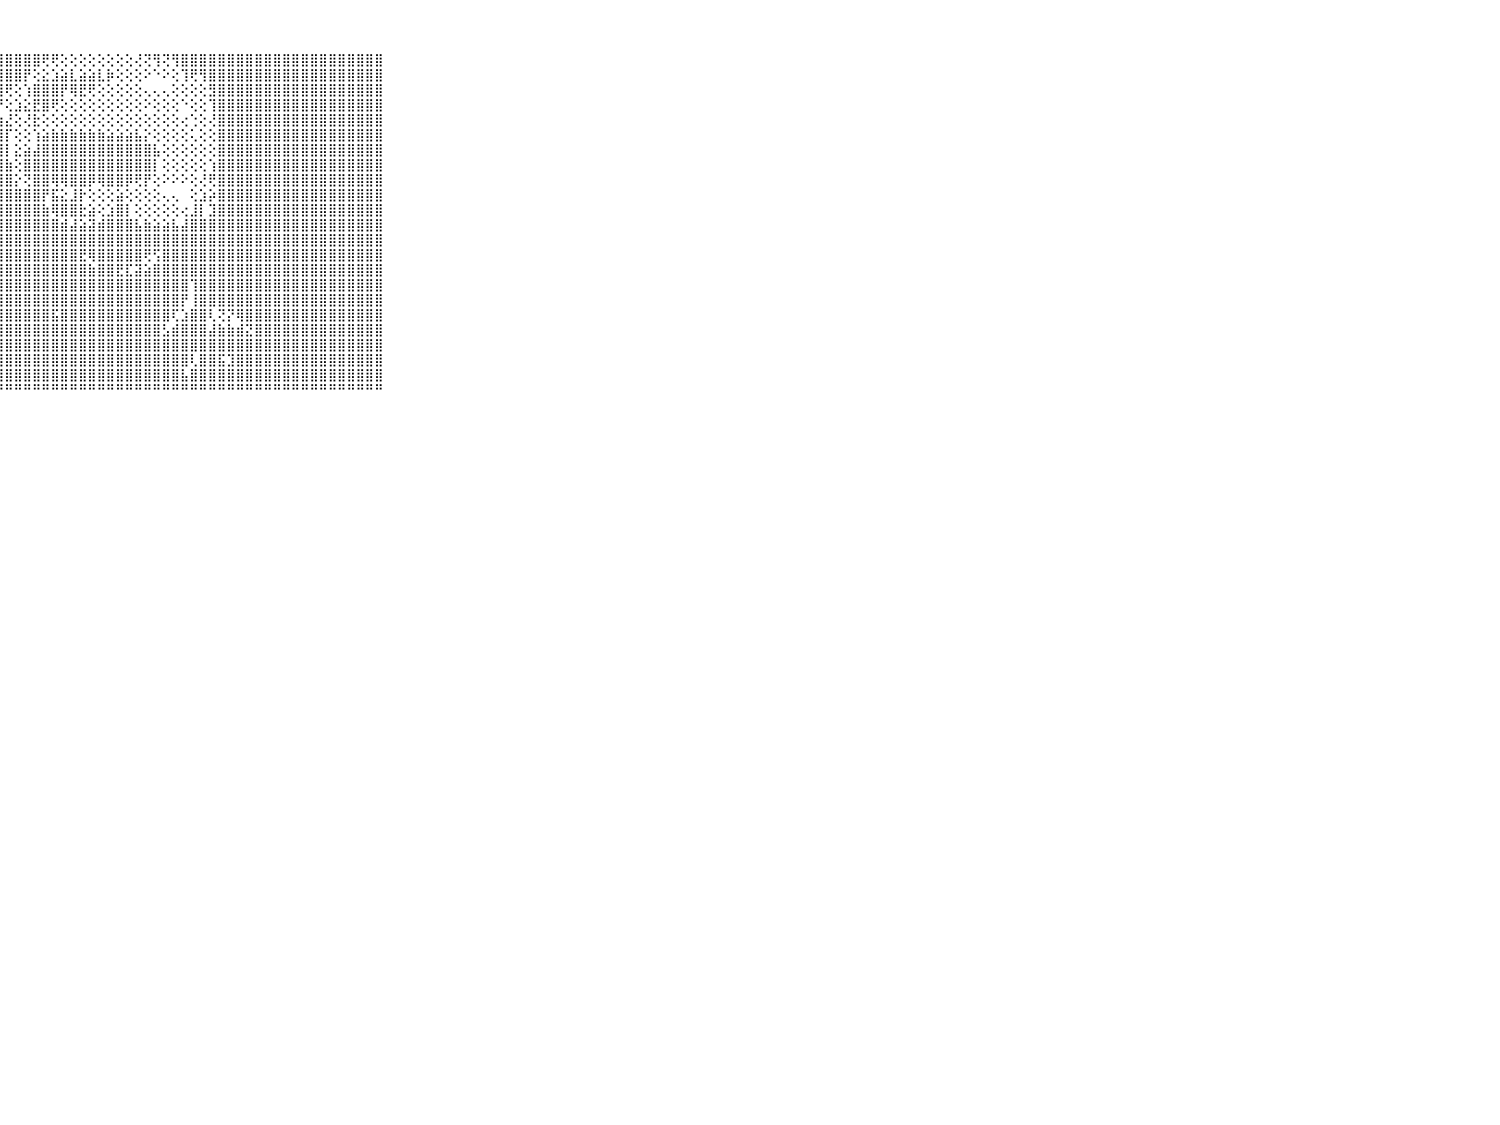

⠀⠀⠀⠀⠀⠀⠀⠀⠀⠀⠀⣿⣿⣿⣿⣿⣿⣿⣿⣿⣿⣿⣿⣿⣿⣿⣿⣿⣿⣿⣿⣿⢟⢟⢕⢕⢕⢕⢕⢕⢕⢕⢜⢝⢻⢝⢻⣿⣿⣿⣿⣿⣿⣿⣿⣿⣿⣿⣿⣿⣿⣿⣿⣿⣿⣿⣿⣿⣿⠀⠀⠀⠀⠀⠀⠀⠀⠀⠀⠀⠀
⠀⠀⠀⠀⠀⠀⠀⠀⠀⠀⠀⣿⣿⣿⣿⣿⣿⣿⣿⣿⣿⣿⣿⣿⣿⣿⣿⣿⣿⣿⡟⢕⣕⣱⣵⣇⣵⣵⣇⡷⢕⢕⢕⠕⠑⠕⢕⢹⢟⢻⣿⣿⣿⣿⣿⣿⣿⣿⣿⣿⣿⣿⣿⣿⣿⣿⣿⣿⣿⠀⠀⠀⠀⠀⠀⠀⠀⠀⠀⠀⠀
⠀⠀⠀⠀⠀⠀⠀⠀⠀⠀⠀⣿⣿⣿⣿⣿⣿⣿⣿⣿⣿⣿⣿⣿⣿⣿⣿⣿⢟⢕⢱⣿⣿⣿⡟⢿⣟⢟⢕⢕⢕⢕⢕⢄⢄⢄⢕⢕⢕⢕⣻⣿⣿⣿⣿⣿⣿⣿⣿⣿⣿⣿⣿⣿⣿⣿⣿⣿⣿⠀⠀⠀⠀⠀⠀⠀⠀⠀⠀⠀⠀
⠀⠀⠀⠀⠀⠀⠀⠀⠀⠀⠀⣿⣿⣿⣿⣿⣿⣿⣿⣿⣿⣿⣿⣿⣿⣿⣿⡟⢕⣱⣕⣟⣿⢟⢕⢕⢕⢕⢕⢕⢕⢕⢕⠕⢕⢕⢕⠑⢕⢕⢹⣿⣿⣿⣿⣿⣿⣿⣿⣿⣿⣿⣿⣿⣿⣿⣿⣿⣿⠀⠀⠀⠀⠀⠀⠀⠀⠀⠀⠀⠀
⠀⠀⠀⠀⠀⠀⠀⠀⠀⠀⠀⣿⣿⣿⣿⣿⣿⣿⣿⣿⣿⣿⣿⣿⣿⣿⣿⣷⣜⢕⢜⣗⢕⢕⢕⢕⢕⢕⢕⢕⢕⢕⢕⢕⢕⢕⢕⢔⢑⢕⢜⣿⣿⣿⣿⣿⣿⣿⣿⣿⣿⣿⣿⣿⣿⣿⣿⣿⣿⠀⠀⠀⠀⠀⠀⠀⠀⠀⠀⠀⠀
⠀⠀⠀⠀⠀⠀⠀⠀⠀⠀⠀⣿⣿⣿⣿⣿⣿⣿⣿⣿⣿⣿⣿⣿⣿⣿⣿⣿⡏⢕⢕⢱⣵⣷⣷⣷⣷⣷⣷⣵⣵⣵⣧⡕⢕⢕⢕⢕⢅⢕⢕⣿⣿⣿⣿⣿⣿⣿⣿⣿⣿⣿⣿⣿⣿⣿⣿⣿⣿⠀⠀⠀⠀⠀⠀⠀⠀⠀⠀⠀⠀
⠀⠀⠀⠀⠀⠀⠀⠀⠀⠀⠀⣿⣿⣿⣿⣿⣿⣿⣿⣿⣿⣿⣿⣿⣿⣿⣿⣿⡇⣕⣵⣼⣿⣿⣿⣿⣿⣿⣿⣿⣿⣿⣿⣿⣧⢕⢕⢕⢕⢕⢕⣿⣿⣿⣿⣿⣿⣿⣿⣿⣿⣿⣿⣿⣿⣿⣿⣿⣿⠀⠀⠀⠀⠀⠀⠀⠀⠀⠀⠀⠀
⠀⠀⠀⠀⠀⠀⠀⠀⠀⠀⠀⣿⣿⣿⣿⣿⣿⣿⣿⣿⣿⣿⣿⣿⣿⣿⣿⣿⣷⢕⣿⣿⣿⣿⣿⣿⣿⣿⣿⣿⣿⣿⣿⣿⡇⢕⢕⢕⢕⢕⢱⣿⣿⣿⣿⣿⣿⣿⣿⣿⣿⣿⣿⣿⣿⣿⣿⣿⣿⠀⠀⠀⠀⠀⠀⠀⠀⠀⠀⠀⠀
⠀⠀⠀⠀⠀⠀⠀⠀⠀⠀⠀⣿⣿⣿⣿⣿⣿⣿⣿⣿⣿⣿⣿⣿⣿⣿⣿⣿⣿⡕⢝⣿⣿⢿⢿⣿⣿⡿⢿⣿⣿⡿⢟⡟⢕⠕⠕⠕⢕⢜⢟⣿⣿⣿⣿⣿⣿⣿⣿⣿⣿⣿⣿⣿⣿⣿⣿⣿⣿⠀⠀⠀⠀⠀⠀⠀⠀⠀⠀⠀⠀
⠀⠀⠀⠀⠀⠀⠀⠀⠀⠀⠀⣿⣿⣿⣿⣿⣿⣿⣿⣿⣿⣿⣿⣿⣿⣿⣿⣿⣿⣿⣿⣿⡟⣯⣕⣸⡗⢕⢕⢕⣵⢕⢕⢕⢕⢄⢄⠀⢕⣱⡵⣿⣿⣿⣿⣿⣿⣿⣿⣿⣿⣿⣿⣿⣿⣿⣿⣿⣿⠀⠀⠀⠀⠀⠀⠀⠀⠀⠀⠀⠀
⠀⠀⠀⠀⠀⠀⠀⠀⠀⠀⠀⣿⣿⣿⣿⣿⣿⣿⣿⣿⣿⣿⣿⣿⣿⣿⣿⣿⣿⣿⣿⣿⣷⢿⣿⣿⣗⣵⢕⣱⣿⡇⢕⢕⢕⢕⢕⢔⣸⡇⣹⣿⣿⣿⣿⣿⣿⣿⣿⣿⣿⣿⣿⣿⣿⣿⣿⣿⣿⠀⠀⠀⠀⠀⠀⠀⠀⠀⠀⠀⠀
⠀⠀⠀⠀⠀⠀⠀⠀⠀⠀⠀⣿⣿⣿⣿⣿⣿⣿⣿⣿⣿⣿⣿⣿⣿⣿⣿⣿⣿⣿⣿⣿⣿⣿⣾⣼⣵⣽⣾⣿⣿⣿⣧⣷⣵⣵⣧⣼⣿⣿⣿⣿⣿⣿⣿⣿⣿⣿⣿⣿⣿⣿⣿⣿⣿⣿⣿⣿⣿⠀⠀⠀⠀⠀⠀⠀⠀⠀⠀⠀⠀
⠀⠀⠀⠀⠀⠀⠀⠀⠀⠀⠀⣿⣿⣿⣿⣿⣿⣿⣿⣿⣿⣿⣿⣿⣿⣿⣿⣿⣿⣿⣿⣿⣿⣿⣿⣿⣿⣿⣿⣿⣿⣿⣿⣿⣿⣿⣿⣿⣿⣿⣿⣿⣿⣿⣿⣿⣿⣿⣿⣿⣿⣿⣿⣿⣿⣿⣿⣿⣿⠀⠀⠀⠀⠀⠀⠀⠀⠀⠀⠀⠀
⠀⠀⠀⠀⠀⠀⠀⠀⠀⠀⠀⣿⣿⣿⣿⣿⣿⣿⣿⣿⣿⣿⣿⣿⣿⣿⣿⣿⣿⣿⣿⣿⣿⣿⣿⣿⣟⢿⣿⣿⣿⣿⣿⢟⢫⣿⣿⣿⣿⣿⣿⣿⣿⣿⣿⣿⣿⣿⣿⣿⣿⣿⣿⣿⣿⣿⣿⣿⣿⠀⠀⠀⠀⠀⠀⠀⠀⠀⠀⠀⠀
⠀⠀⠀⠀⠀⠀⠀⠀⠀⠀⠀⣿⣿⣿⣿⣿⣿⣿⣿⣿⣿⣿⣿⣿⣿⣿⣿⣿⣿⣿⣿⣿⣿⣿⣿⣿⣿⣷⣿⣿⣟⣏⣽⣵⣿⣿⣿⣿⣿⣿⣿⣿⣿⣿⣿⣿⣿⣿⣿⣿⣿⣿⣿⣿⣿⣿⣿⣿⣿⠀⠀⠀⠀⠀⠀⠀⠀⠀⠀⠀⠀
⠀⠀⠀⠀⠀⠀⠀⠀⠀⠀⠀⣿⣿⣿⣿⣿⣿⣿⣿⣿⣿⣿⣿⣿⣿⣿⣿⣿⣿⣿⣿⣿⣿⣿⣿⣿⣿⣿⣿⣿⣿⣿⣿⣿⣿⣿⣿⣿⢹⣿⣿⣿⣿⣿⣿⣿⣿⣿⣿⣿⣿⣿⣿⣿⣿⣿⣿⣿⣿⠀⠀⠀⠀⠀⠀⠀⠀⠀⠀⠀⠀
⠀⠀⠀⠀⠀⠀⠀⠀⠀⠀⠀⣿⣿⣿⣿⣿⣿⣿⣿⣿⣿⣿⣿⣿⣿⣿⣿⣿⣿⣿⣿⣿⣿⣿⣿⣿⣿⣿⣿⣿⣿⣿⣿⣿⣿⣿⣿⡟⢸⣿⣿⣿⣿⣿⣿⣿⣿⣿⣿⣿⣿⣿⣿⣿⣿⣿⣿⣿⣿⠀⠀⠀⠀⠀⠀⠀⠀⠀⠀⠀⠀
⠀⠀⠀⠀⠀⠀⠀⠀⠀⠀⠀⣿⣿⣿⣿⣿⣿⣿⣿⣿⣿⣿⣿⣿⣿⣿⣿⣿⣿⣿⣿⣿⣿⣯⣿⣿⣿⣿⣿⣿⣿⣿⣿⣿⣿⣿⢏⣱⣿⣿⢇⢝⡝⢿⣿⣿⣿⣿⣿⣿⣿⣿⣿⣿⣿⣿⣿⣿⣿⠀⠀⠀⠀⠀⠀⠀⠀⠀⠀⠀⠀
⠀⠀⠀⠀⠀⠀⠀⠀⠀⠀⠀⣿⣿⣿⣿⣿⣿⣿⣿⣿⣿⣿⣿⣿⣿⣿⣿⣿⣿⣿⣿⣿⣿⣿⣿⣿⣿⣿⣿⣿⣿⣿⣿⣿⣿⣣⣾⣿⣿⣿⣼⣷⣷⣾⣝⣿⣿⣿⣿⣿⣿⣿⣿⣿⣿⣿⣿⣿⣿⠀⠀⠀⠀⠀⠀⠀⠀⠀⠀⠀⠀
⠀⠀⠀⠀⠀⠀⠀⠀⠀⠀⠀⣿⣿⣿⣿⣿⣿⣿⣿⣿⣿⣿⣿⣿⣿⣿⣿⣿⣿⣿⣿⣿⣿⣿⣿⣿⣿⣿⣿⣿⣿⣿⣿⣿⣿⣿⣿⣿⣿⣿⣿⣿⣿⣿⣿⣿⣿⣿⣿⣿⣿⣿⣿⣿⣿⣿⣿⣿⣿⠀⠀⠀⠀⠀⠀⠀⠀⠀⠀⠀⠀
⠀⠀⠀⠀⠀⠀⠀⠀⠀⠀⠀⣿⣿⣿⣿⣿⣿⣿⣿⣿⣿⣿⣿⣿⣿⣿⣿⣿⣿⣿⣿⣿⣿⣿⣿⣿⣿⣿⣿⣿⣿⣿⣿⣿⣿⣿⣿⣿⢇⣿⣿⣯⣹⣿⣿⣿⣿⣿⣿⣿⣿⣿⣿⣿⣿⣿⣿⣿⣿⠀⠀⠀⠀⠀⠀⠀⠀⠀⠀⠀⠀
⠀⠀⠀⠀⠀⠀⠀⠀⠀⠀⠀⣿⣿⣿⣿⣿⣿⣿⣿⣿⣿⣿⣿⣿⣿⣿⣿⣿⣿⣿⣿⣿⣿⣿⣿⣿⣿⣿⣿⣿⣿⣿⣿⣿⣿⣿⣿⣧⣿⣿⣿⣿⣿⣿⣿⣿⣿⣿⣿⣿⣿⣿⣿⣿⣿⣿⣿⣿⣿⠀⠀⠀⠀⠀⠀⠀⠀⠀⠀⠀⠀
⠀⠀⠀⠀⠀⠀⠀⠀⠀⠀⠀⠛⠛⠛⠛⠛⠛⠛⠛⠛⠛⠛⠛⠛⠛⠛⠛⠛⠛⠛⠛⠛⠛⠛⠛⠛⠛⠛⠛⠛⠛⠛⠛⠛⠛⠛⠛⠛⠛⠛⠛⠛⠛⠛⠛⠛⠛⠛⠛⠛⠛⠛⠛⠛⠛⠛⠛⠛⠛⠀⠀⠀⠀⠀⠀⠀⠀⠀⠀⠀⠀